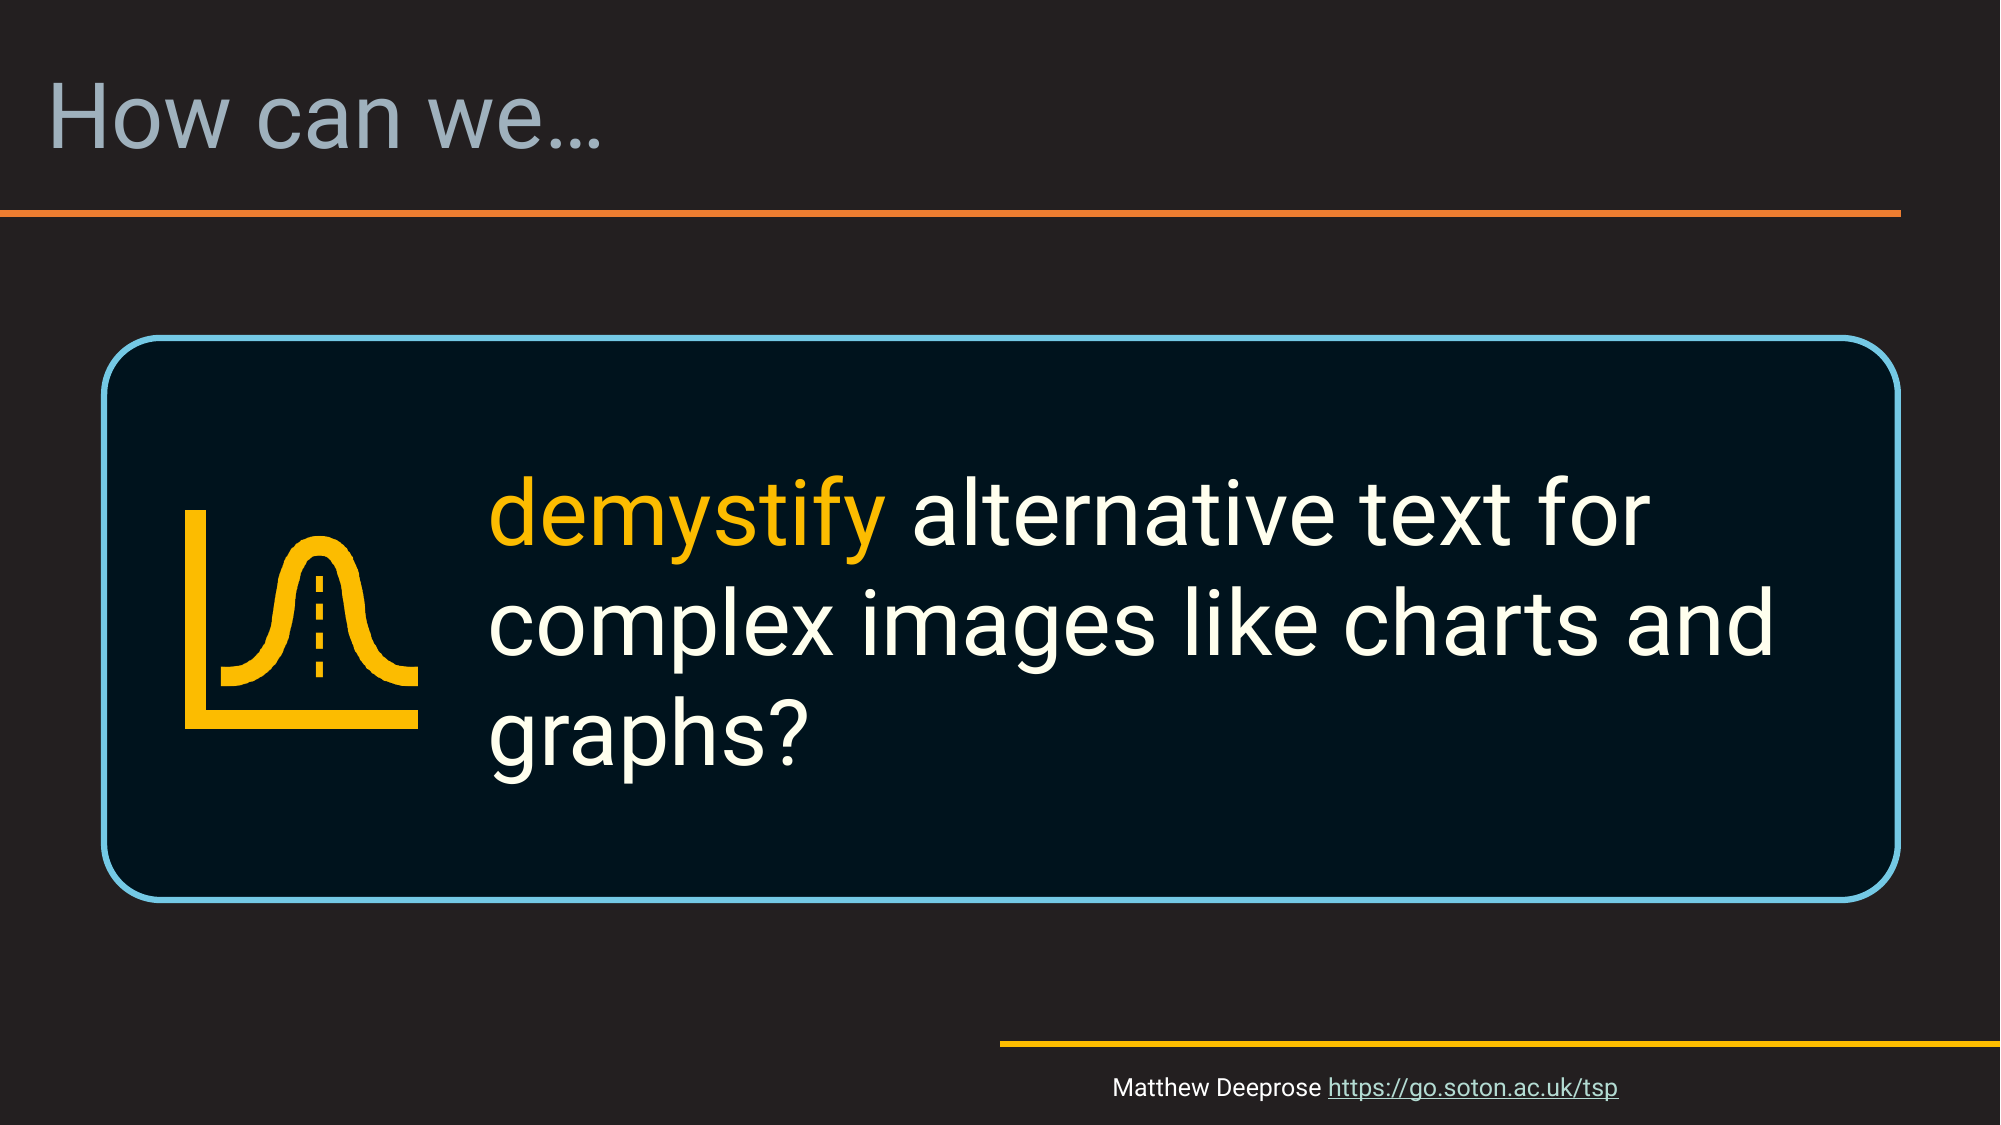

# How can we… 1

demystify alternative text for complex images like charts and graphs?

Matthew Deeprose https://go.soton.ac.uk/tsp